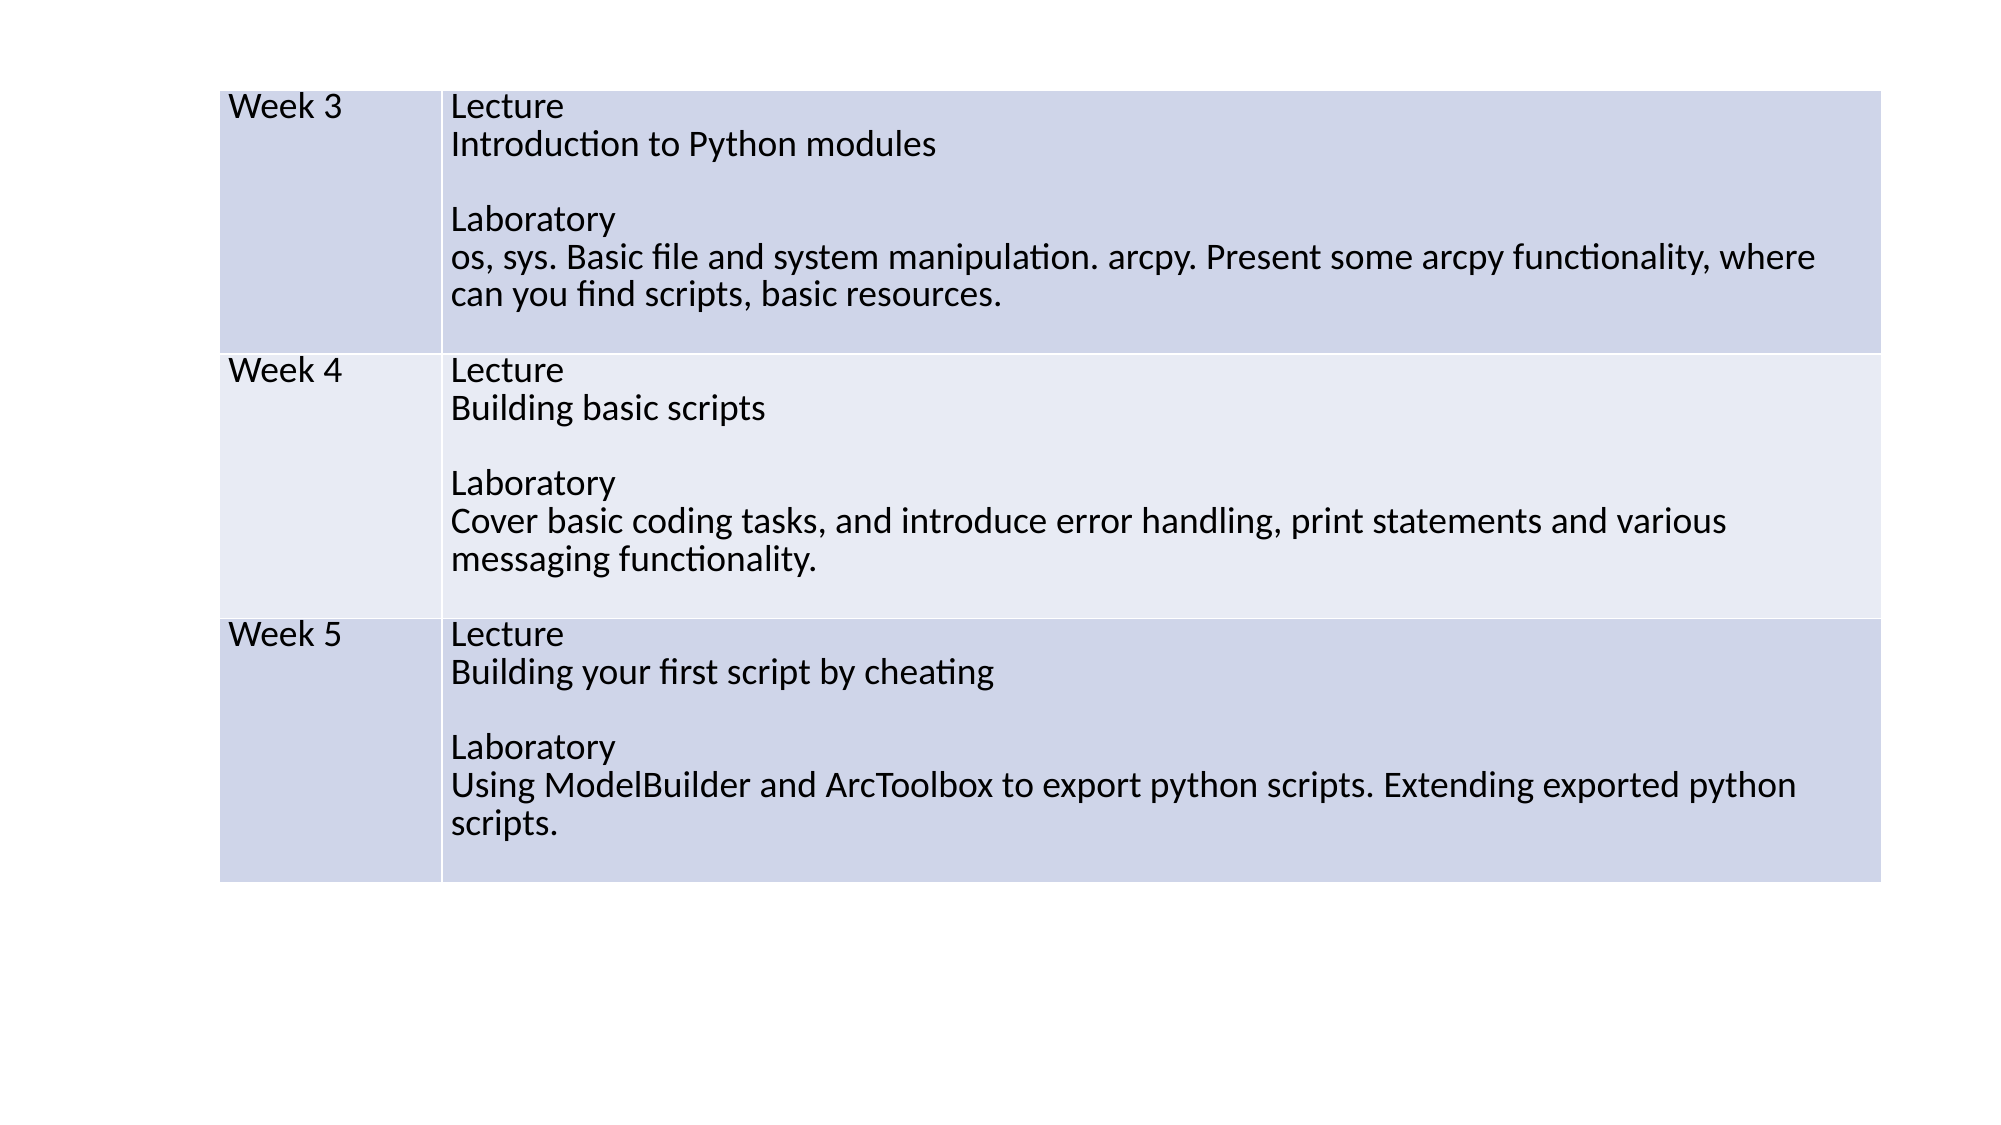

| Week 3 | Lecture Introduction to Python modules   Laboratory os, sys. Basic file and system manipulation. arcpy. Present some arcpy functionality, where can you find scripts, basic resources. |
| --- | --- |
| Week 4 | Lecture Building basic scripts   Laboratory Cover basic coding tasks, and introduce error handling, print statements and various messaging functionality. |
| Week 5 | Lecture Building your first script by cheating   Laboratory Using ModelBuilder and ArcToolbox to export python scripts. Extending exported python scripts. |